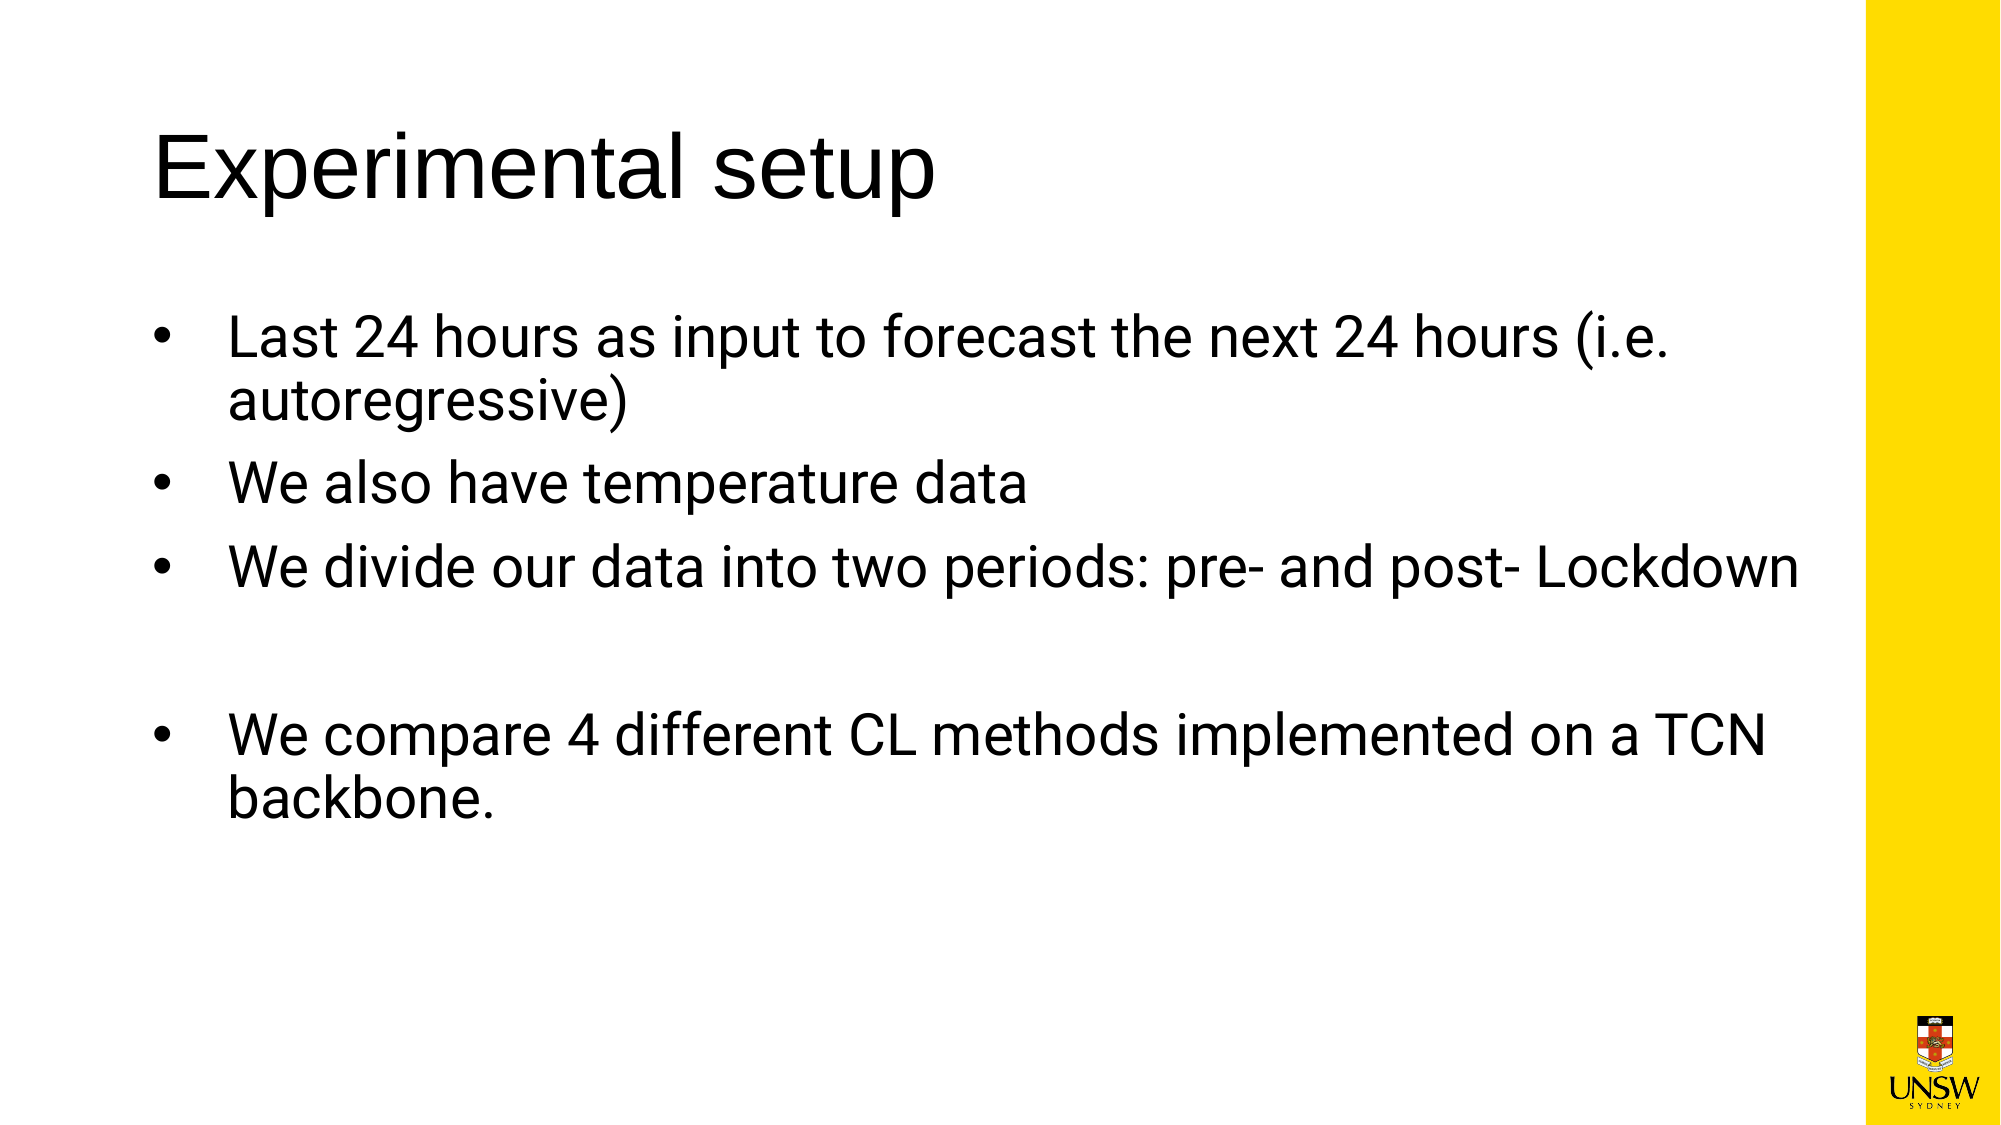

# Experimental setup
Last 24 hours as input to forecast the next 24 hours (i.e. autoregressive)
We also have temperature data
We divide our data into two periods: pre- and post- Lockdown

We compare 4 different CL methods implemented on a TCN backbone.